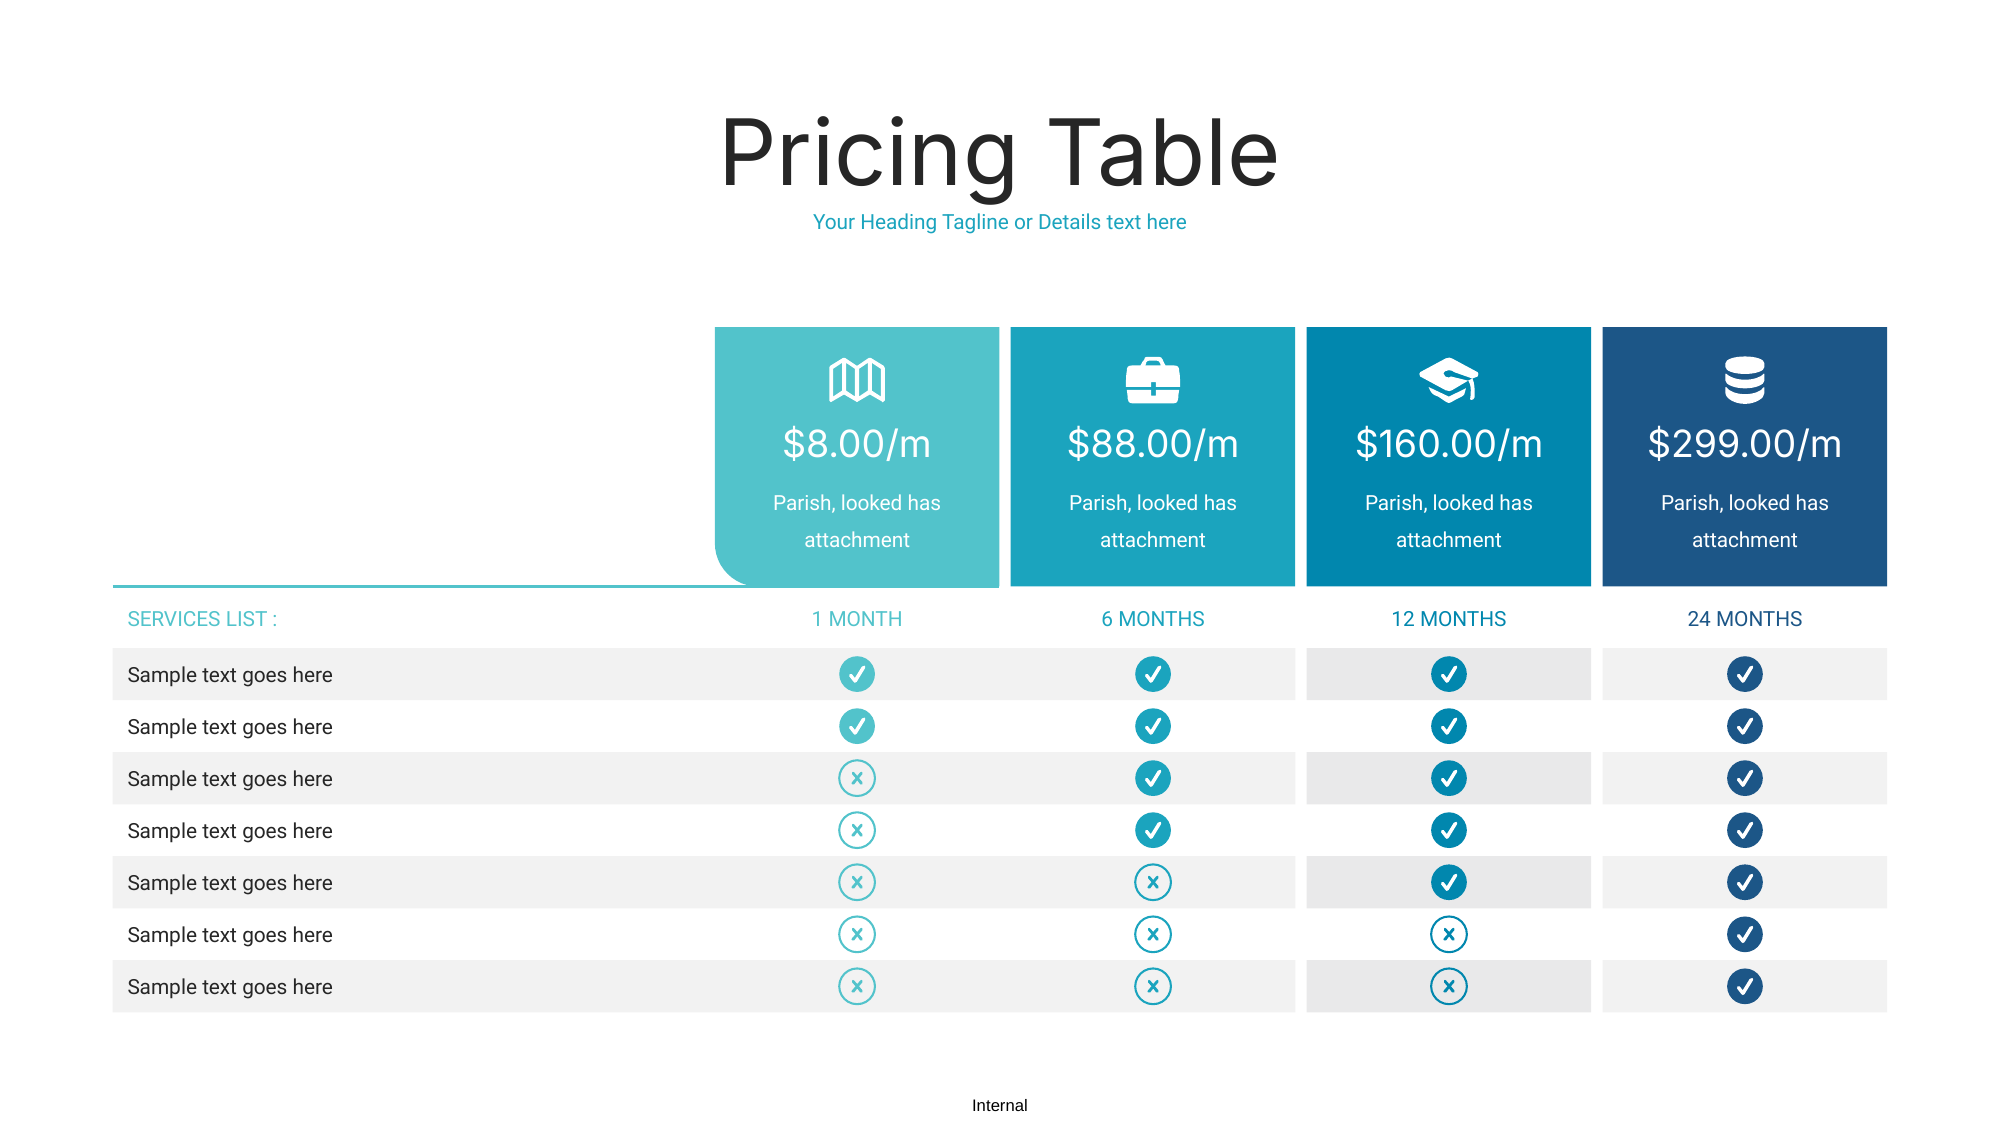

Pricing Table
Your Heading Tagline or Details text here

$8.00/m
$88.00/m
$160.00/m
$299.00/m
Parish, looked has attachment
Parish, looked has attachment
Parish, looked has attachment
Parish, looked has attachment
SERVICES LIST :
1 MONTH
6 MONTHS
12 MONTHS
24 MONTHS

Sample text goes here

Sample text goes here

Sample text goes here

Sample text goes here

Sample text goes here

Sample text goes here

Sample text goes here